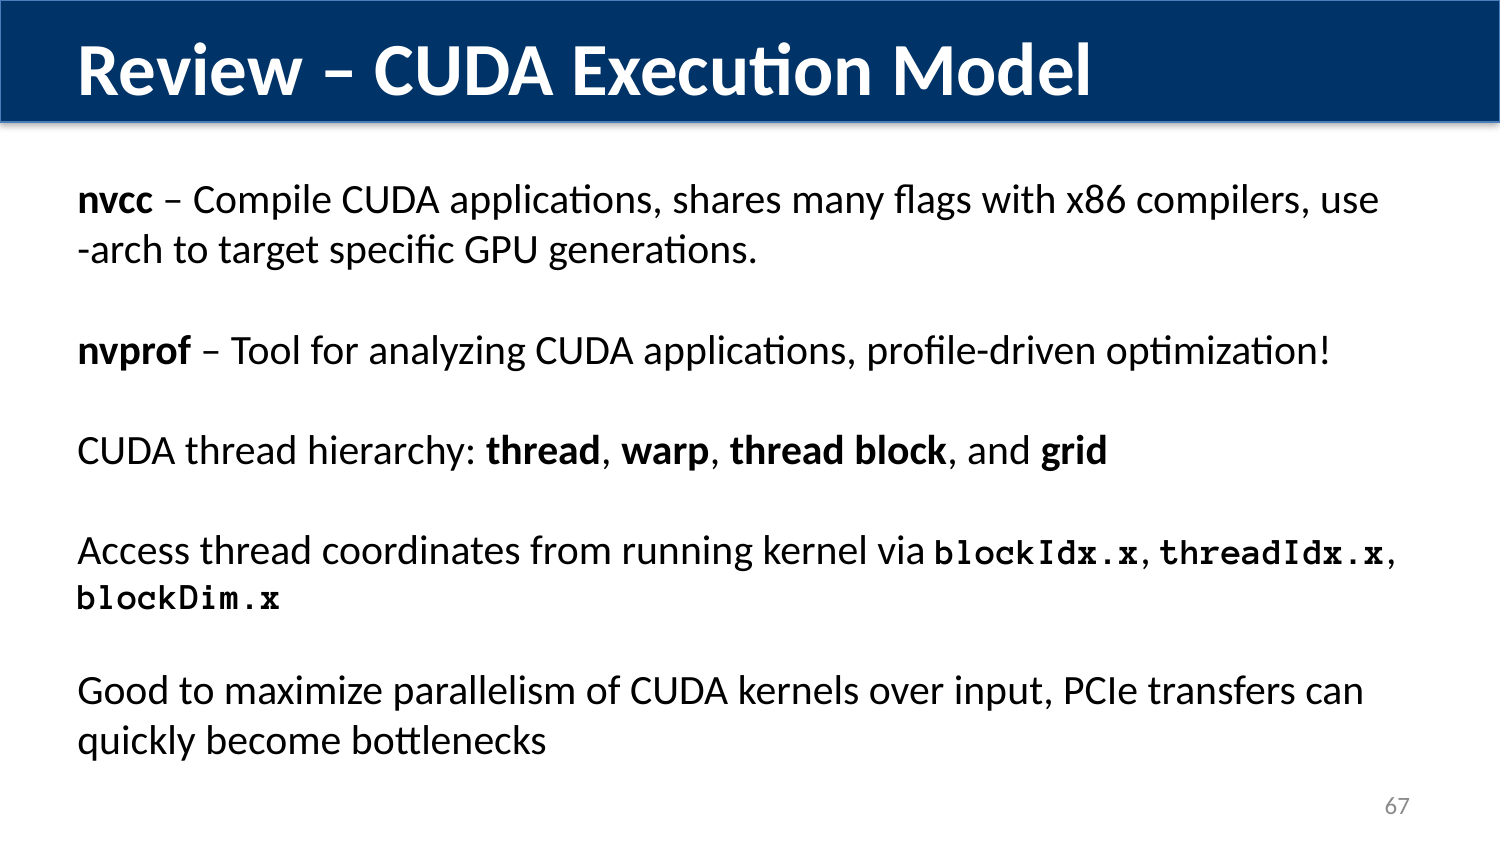

Review – CUDA Execution Model
nvcc – Compile CUDA applications, shares many flags with x86 compilers, use      -arch to target specific GPU generations.

nvprof – Tool for analyzing CUDA applications, profile-driven optimization!

CUDA thread hierarchy: thread, warp, thread block, and grid

Access thread coordinates from running kernel via blockIdx.x, threadIdx.x, blockDim.x

Good to maximize parallelism of CUDA kernels over input, PCIe transfers can quickly become bottlenecks
67